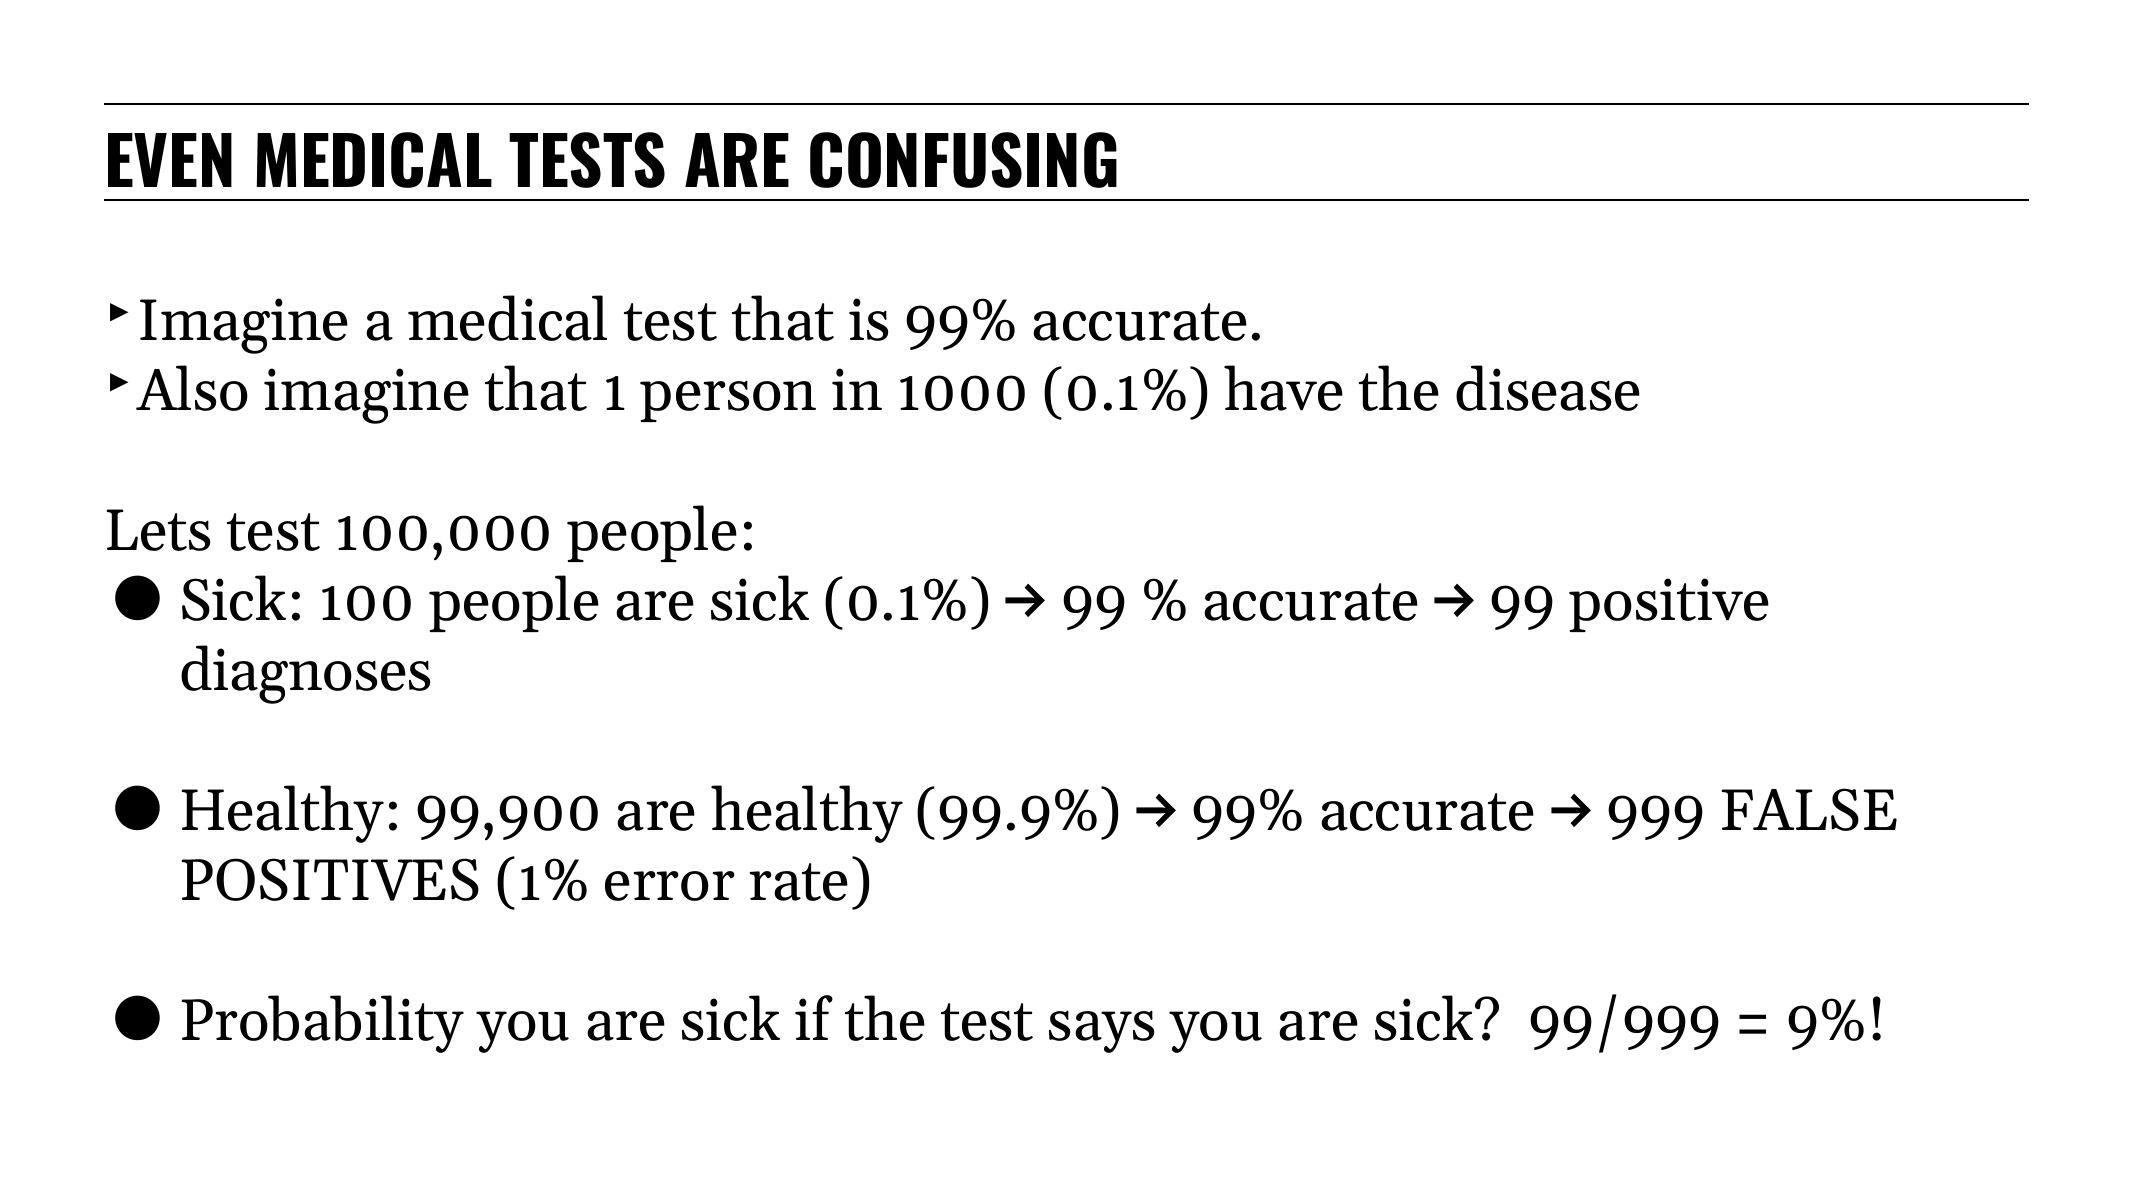

EVEN MEDICAL TESTS ARE CONFUSING

Imagine a medical test that is 99% accurate.
Also imagine that 1 person in 1000 (0.1%) have the disease

Lets test 100,000 people:
Sick: 100 people are sick (0.1%) → 99 % accurate → 99 positive diagnoses

Healthy: 99,900 are healthy (99.9%) → 99% accurate → 999 FALSE POSITIVES (1% error rate)

Probability you are sick if the test says you are sick?  99/999 = 9%!